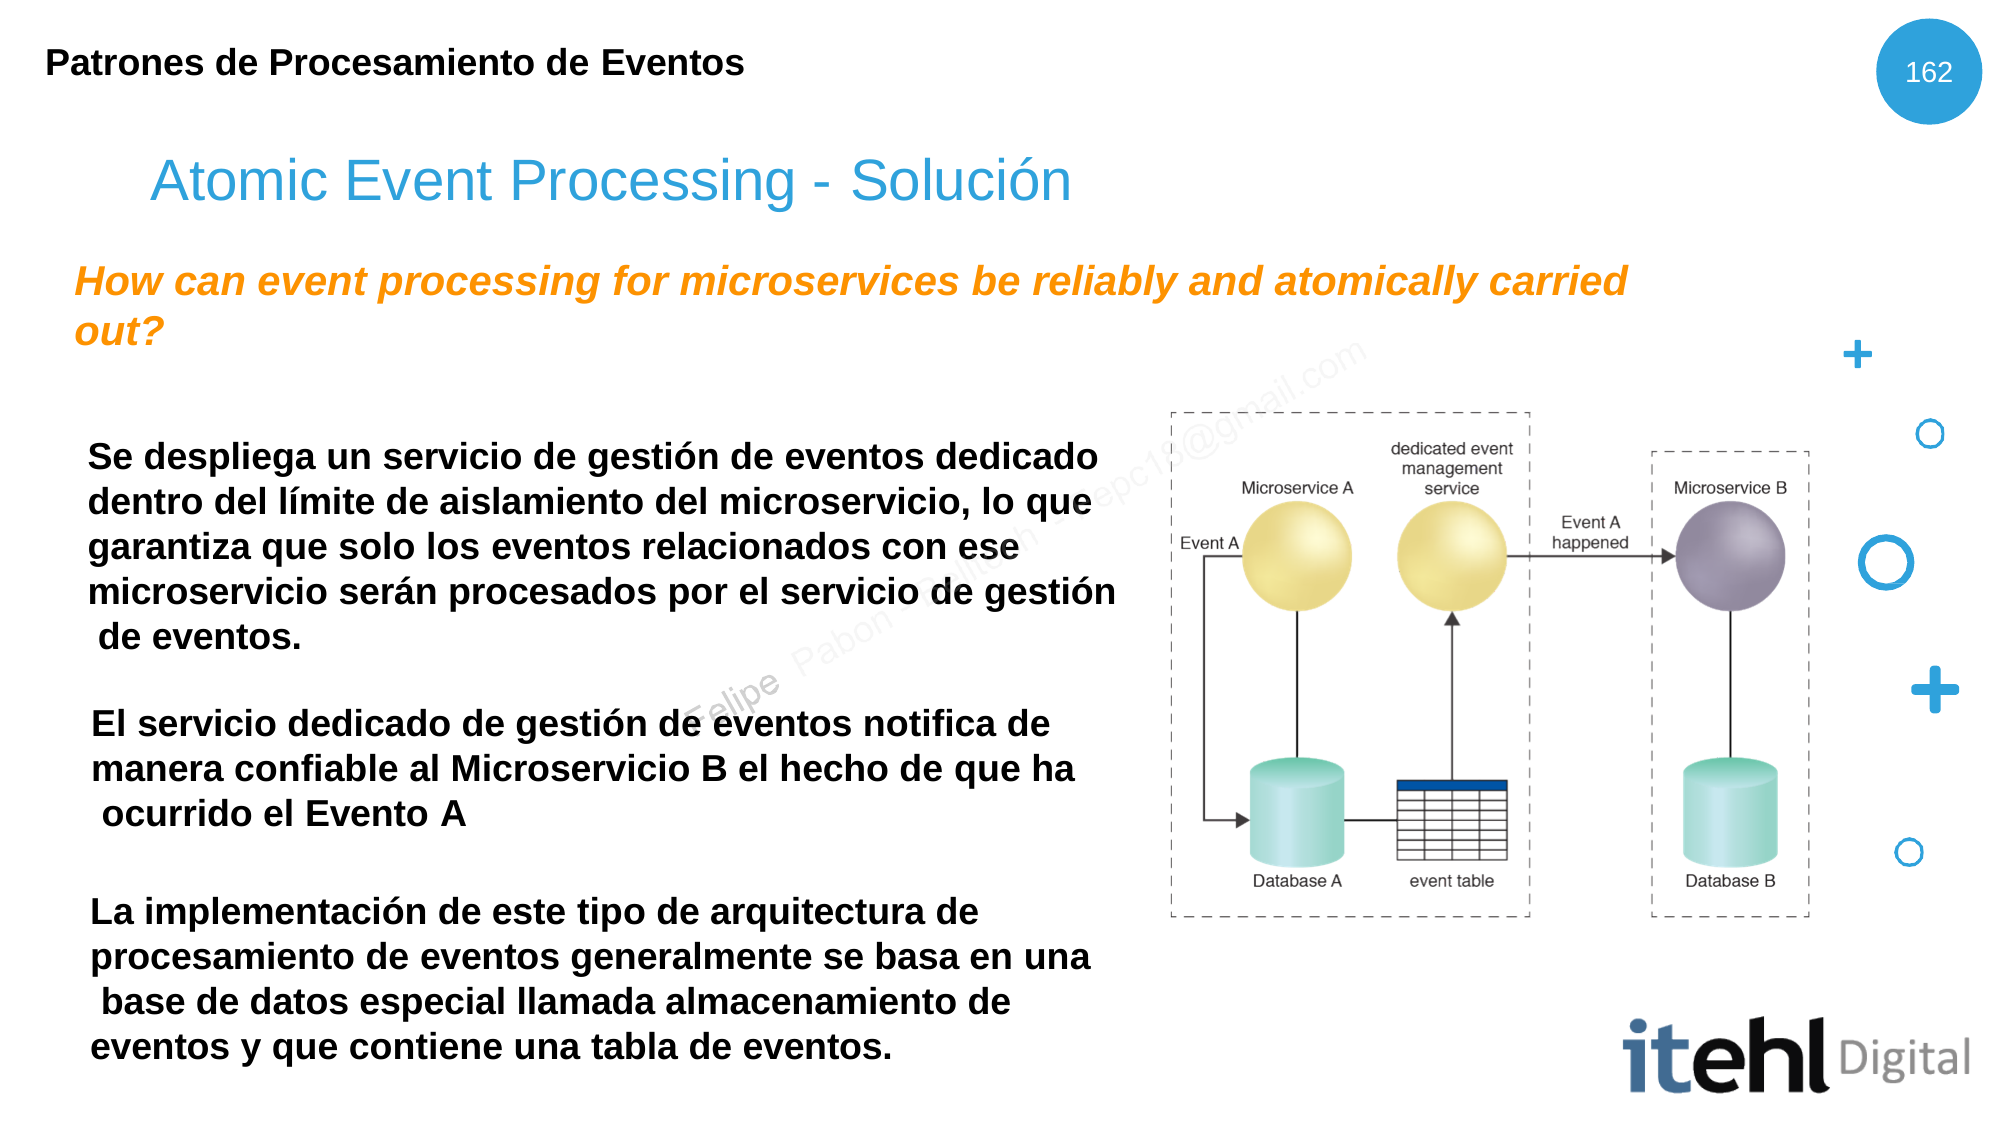

Patrones de Procesamiento de Eventos
162
# Atomic Event Processing - Solución
How can event processing for microservices be reliably and atomically carried out?

Se despliega un servicio de gestión de eventos dedicado  dentro del límite de aislamiento del microservicio, lo que  garantiza que solo los eventos relacionados con ese  microservicio serán procesados por el servicio de gestión  de eventos.

El servicio dedicado de gestión de eventos notifica de  manera confiable al Microservicio B el hecho de que ha  ocurrido el Evento A

La implementación de este tipo de arquitectura de  procesamiento de eventos generalmente se basa en una  base de datos especial llamada almacenamiento de  eventos y que contiene una tabla de eventos.